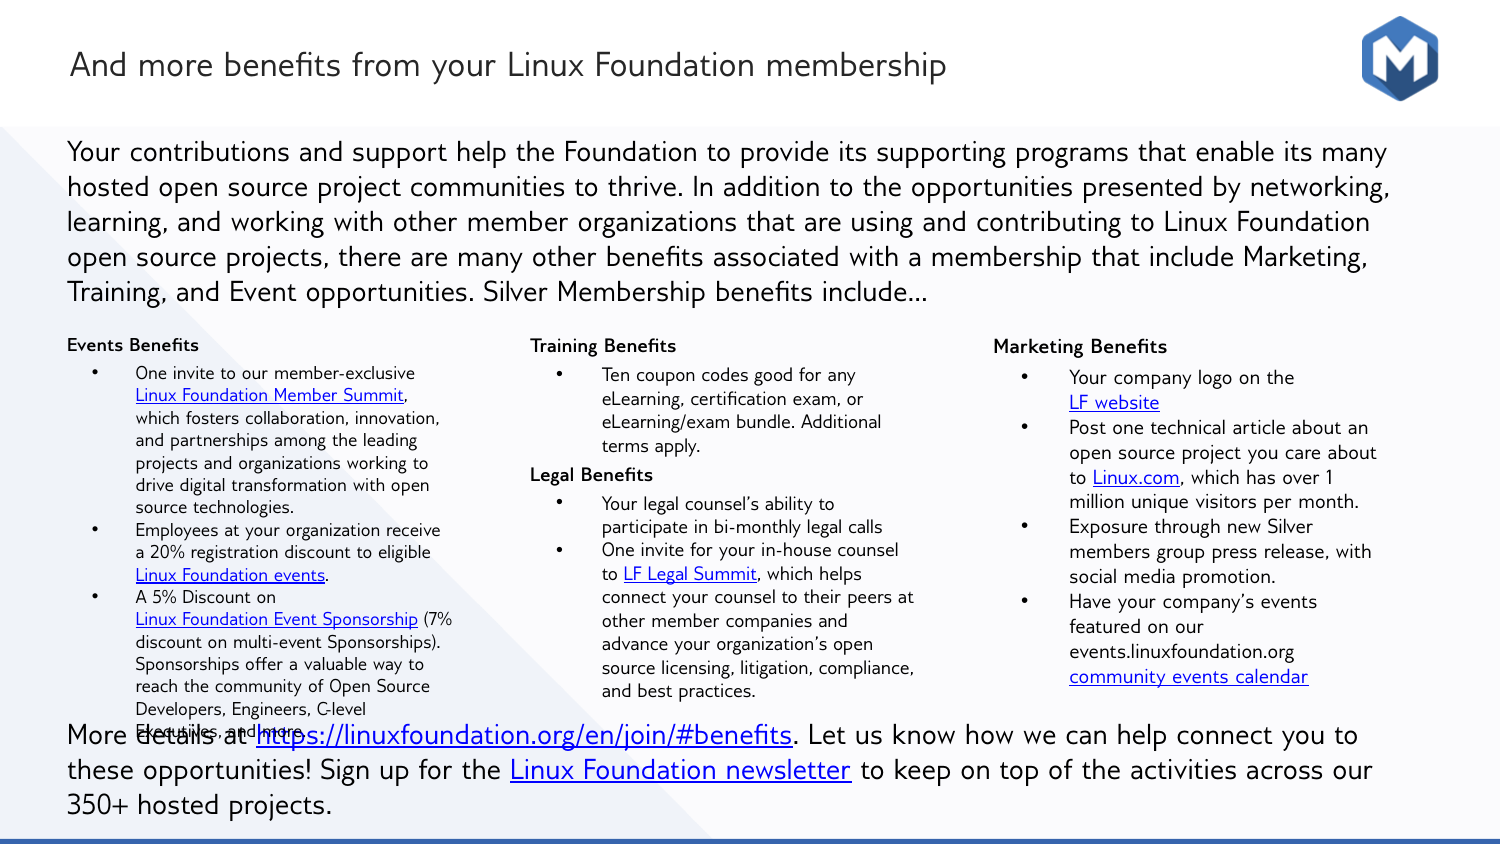

# And more benefits from your Linux Foundation membership
Your contributions and support help the Foundation to provide its supporting programs that enable its many hosted open source project communities to thrive. In addition to the opportunities presented by networking, learning, and working with other member organizations that are using and contributing to Linux Foundation open source projects, there are many other benefits associated with a membership that include Marketing, Training, and Event opportunities. Silver Membership benefits include...

More details at https://linuxfoundation.org/en/join/#benefits. Let us know how we can help connect you to these opportunities! Sign up for the Linux Foundation newsletter to keep on top of the activities across our 350+ hosted projects.
Events Benefits
One invite to our member-exclusive Linux Foundation Member Summit, which fosters collaboration, innovation, and partnerships among the leading projects and organizations working to drive digital transformation with open source technologies.
Employees at your organization receive a 20% registration discount to eligible Linux Foundation events.
A 5% Discount on Linux Foundation Event Sponsorship (7% discount on multi-event Sponsorships). Sponsorships offer a valuable way to reach the community of Open Source Developers, Engineers, C-level Executives, and more.
Training Benefits
Ten coupon codes good for any eLearning, certification exam, or eLearning/exam bundle. Additional terms apply.
Legal Benefits
Your legal counsel’s ability to participate in bi-monthly legal calls
One invite for your in-house counsel to LF Legal Summit, which helps connect your counsel to their peers at other member companies and advance your organization’s open source licensing, litigation, compliance, and best practices.

Marketing Benefits
Your company logo on the LF website
Post one technical article about an open source project you care about to Linux.com, which has over 1 million unique visitors per month.
Exposure through new Silver members group press release, with social media promotion.
Have your company’s events featured on our events.linuxfoundation.org community events calendar